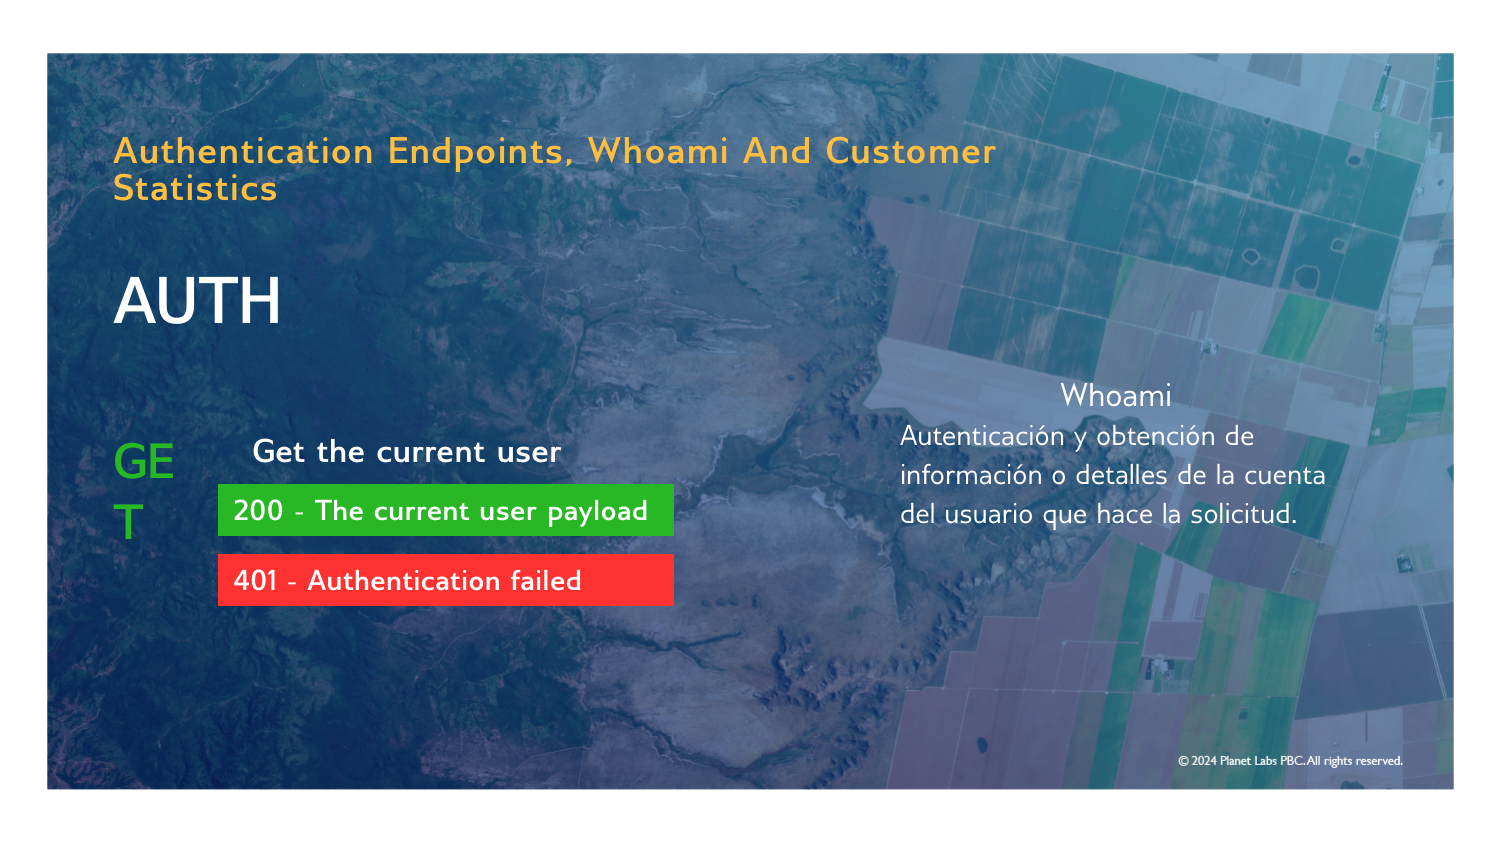

Authentication Endpoints, Whoami And Customer Statistics
AUTH
Whoami
Autenticación y obtención de información o detalles de la cuenta del usuario que hace la solicitud.
GET
Get the current user

200 - The current user payload

401 - Authentication failed